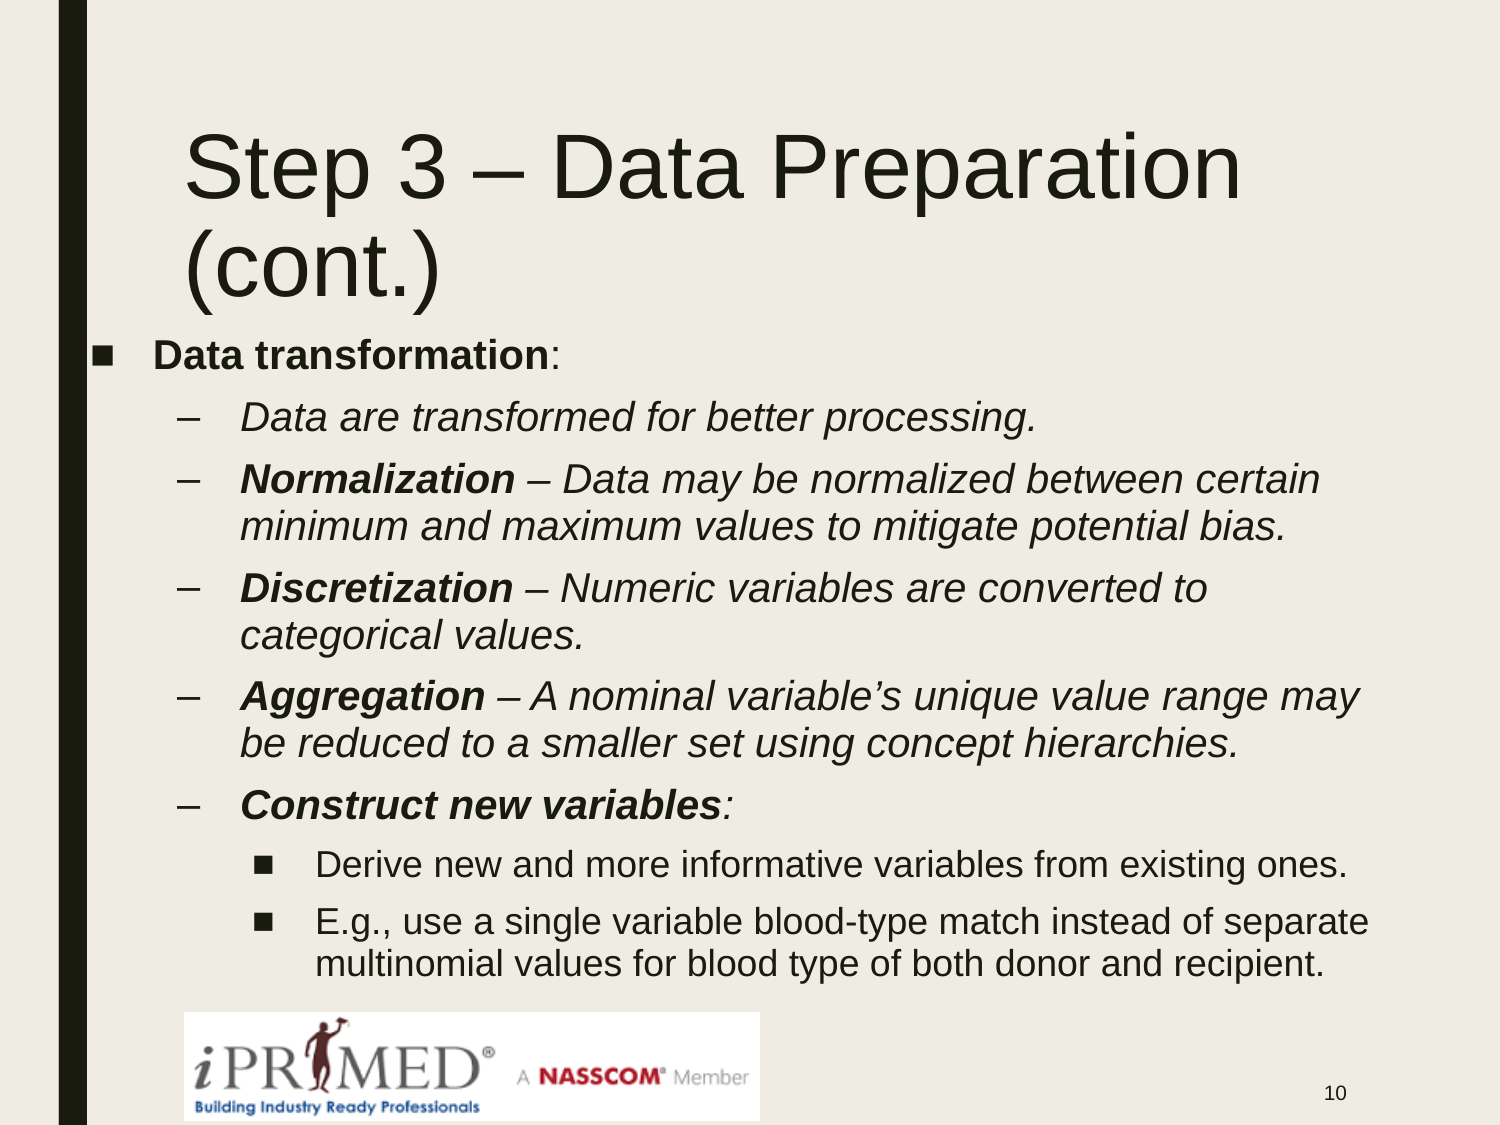

# Step 3 – Data Preparation (cont.)
Data transformation:
Data are transformed for better processing.
Normalization – Data may be normalized between certain minimum and maximum values to mitigate potential bias.
Discretization – Numeric variables are converted to categorical values.
Aggregation – A nominal variable’s unique value range may be reduced to a smaller set using concept hierarchies.
Construct new variables:
Derive new and more informative variables from existing ones.
E.g., use a single variable blood-type match instead of separate multinomial values for blood type of both donor and recipient.
10